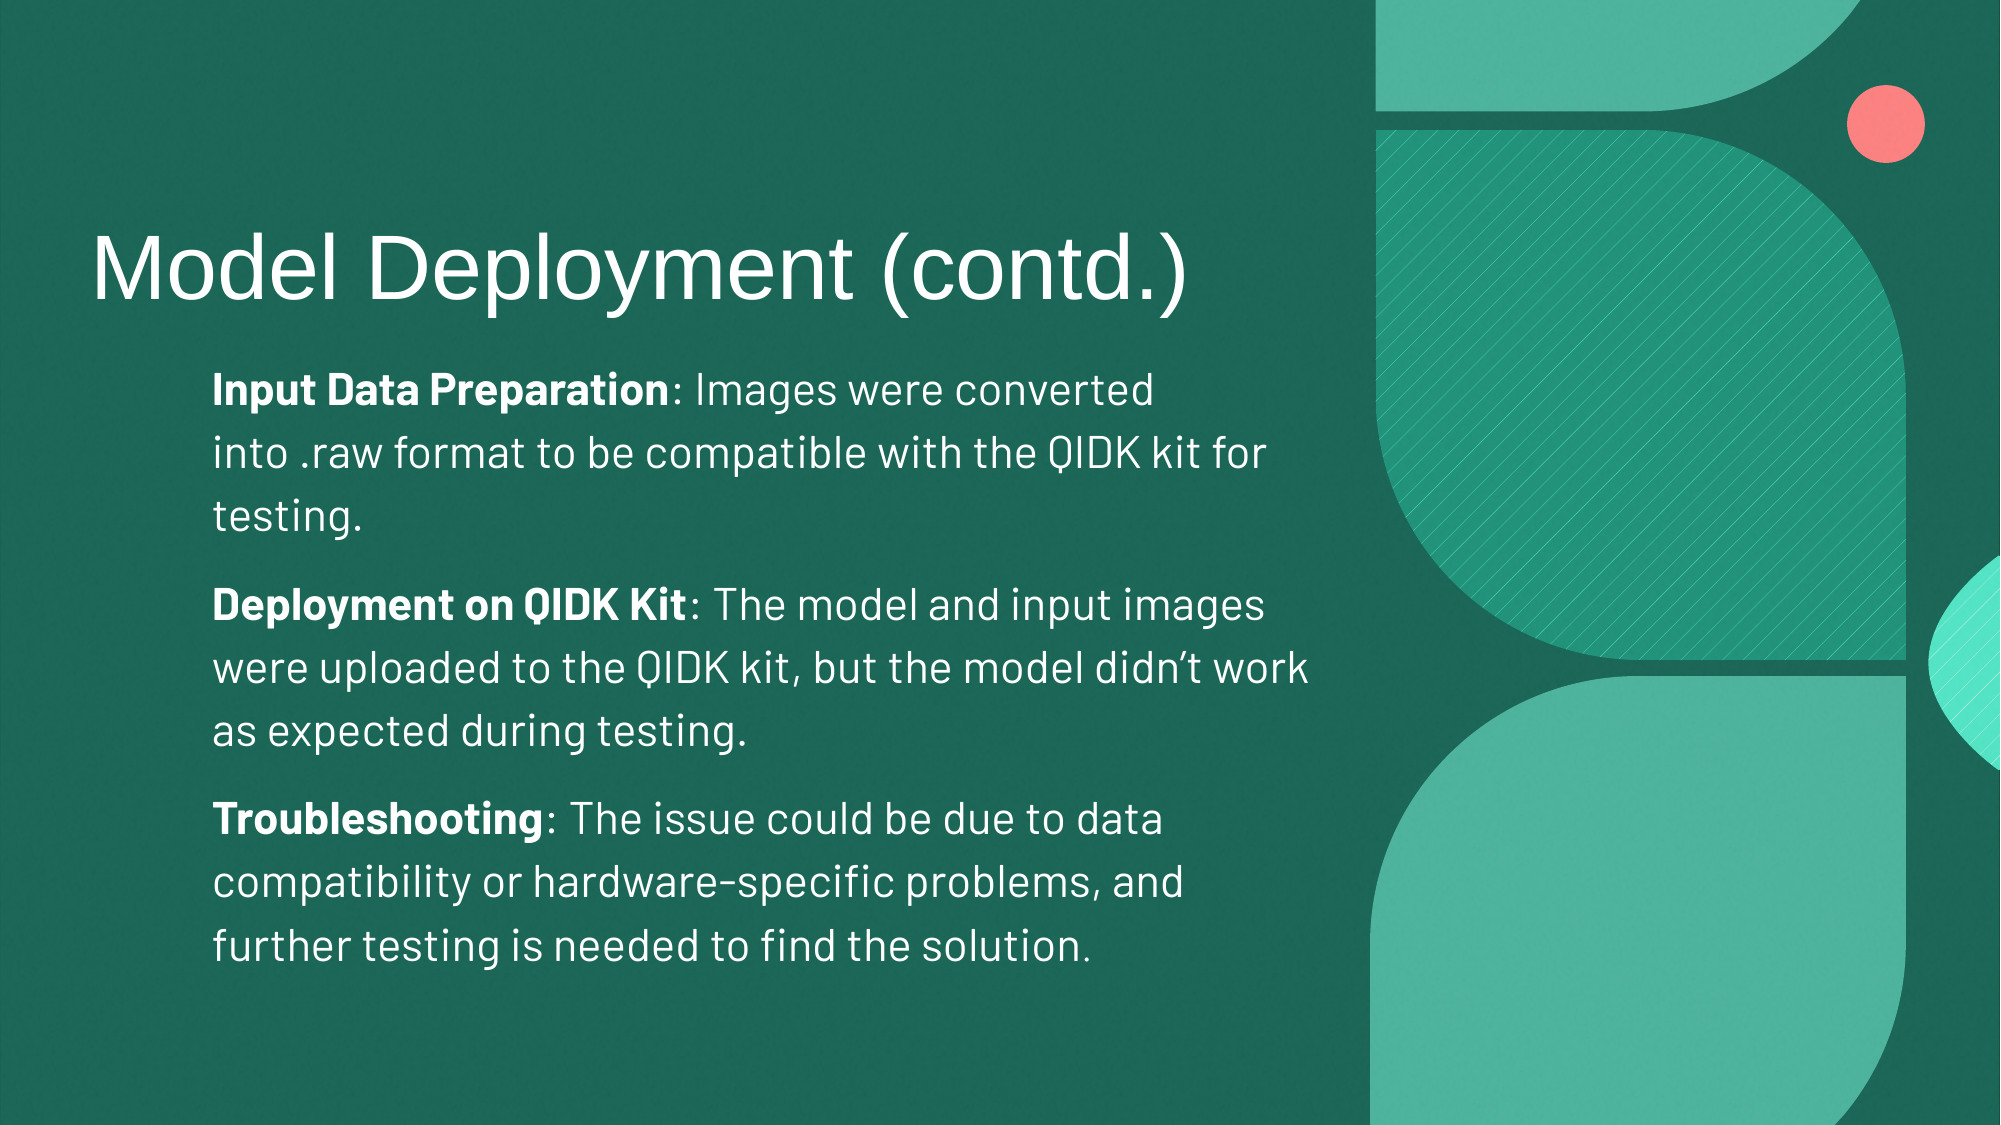

# Model Deployment (contd.)
Input Data Preparation: Images were converted into .raw format to be compatible with the QIDK kit for testing.
Deployment on QIDK Kit: The model and input images were uploaded to the QIDK kit, but the model didn’t work as expected during testing.
Troubleshooting: The issue could be due to data compatibility or hardware-specific problems, and further testing is needed to find the solution.